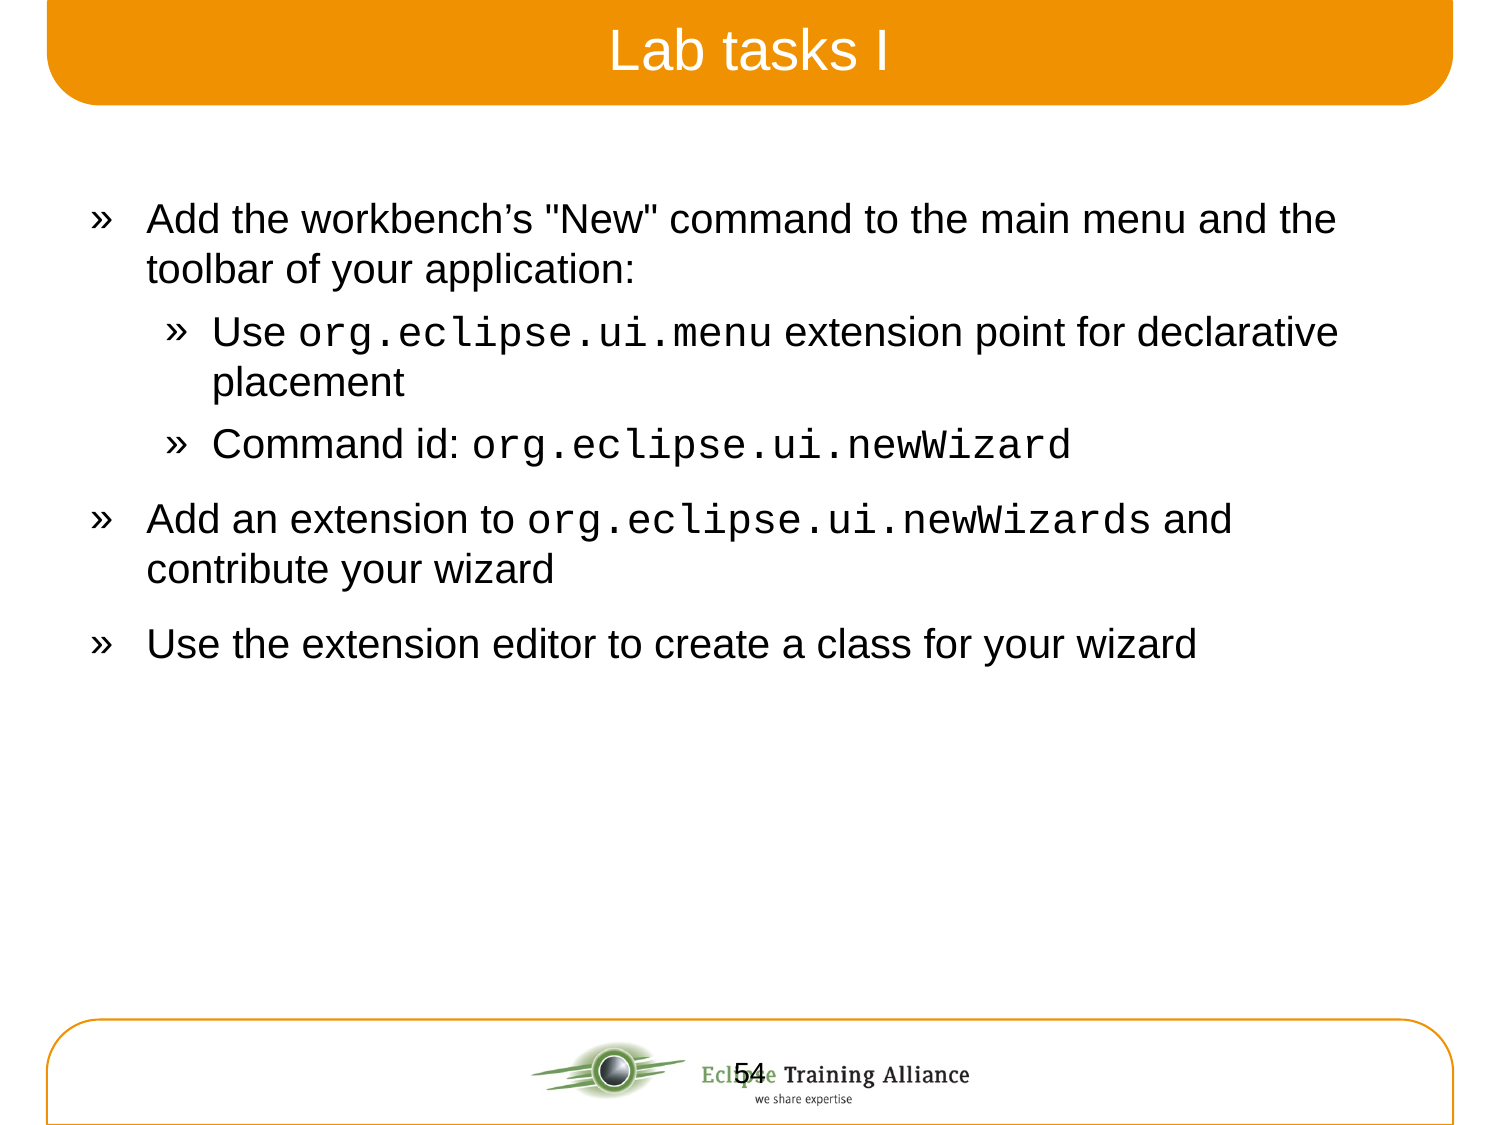

# Lab tasks I
Add the workbench’s "New" command to the main menu and the toolbar of your application:
Use org.eclipse.ui.menu extension point for declarative placement
Command id: org.eclipse.ui.newWizard
Add an extension to org.eclipse.ui.newWizards and contribute your wizard
Use the extension editor to create a class for your wizard
54